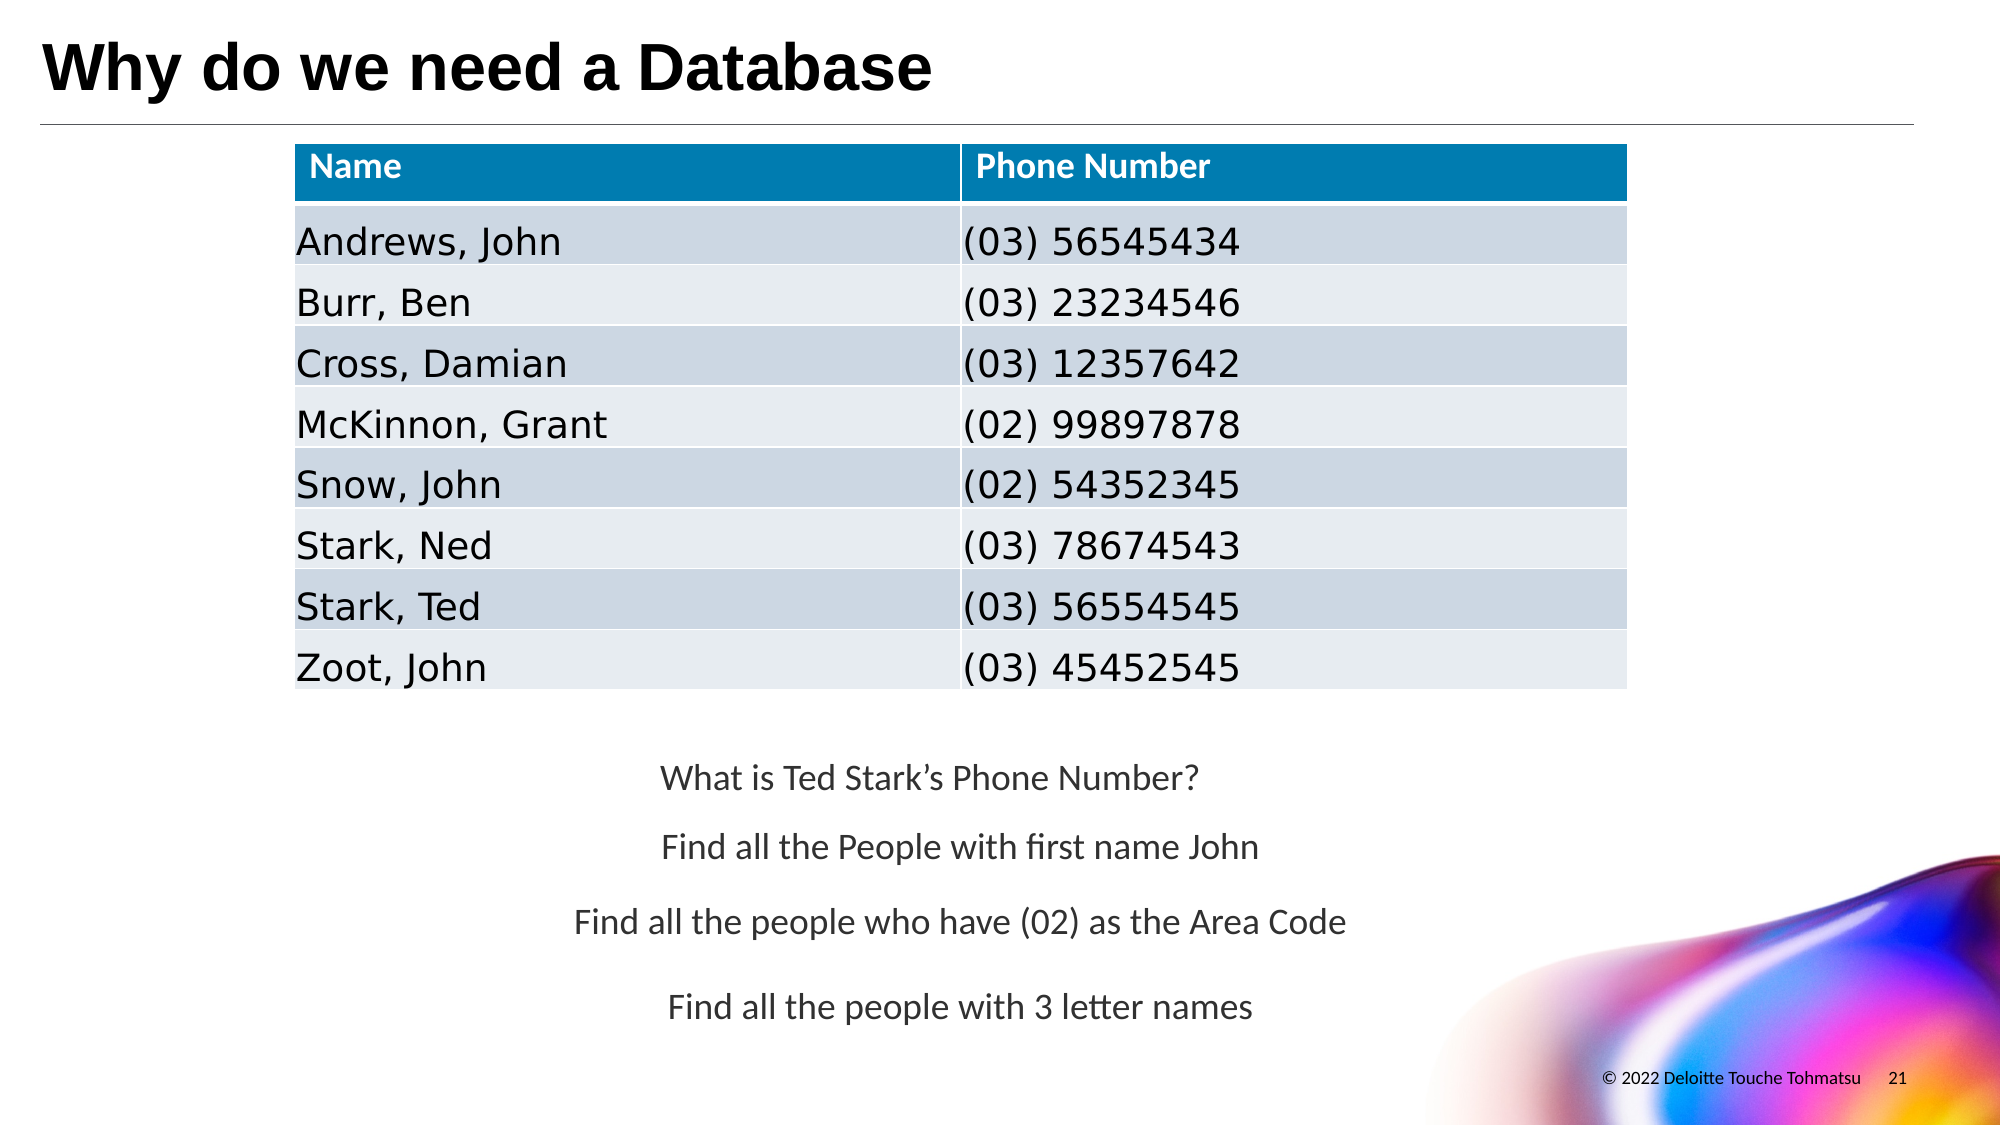

Why do we need a Database
| Name | Phone Number |
| --- | --- |
| Andrews, John | (03) 56545434 |
| Burr, Ben | (03) 23234546 |
| Cross, Damian | (03) 12357642 |
| McKinnon, Grant | (02) 99897878 |
| Snow, John | (02) 54352345 |
| Stark, Ned | (03) 78674543 |
| Stark, Ted | (03) 56554545 |
| Zoot, John | (03) 45452545 |
What is Ted Stark’s Phone Number?
Find all the People with first name John
Find all the people who have (02) as the Area Code
Find all the people with 3 letter names